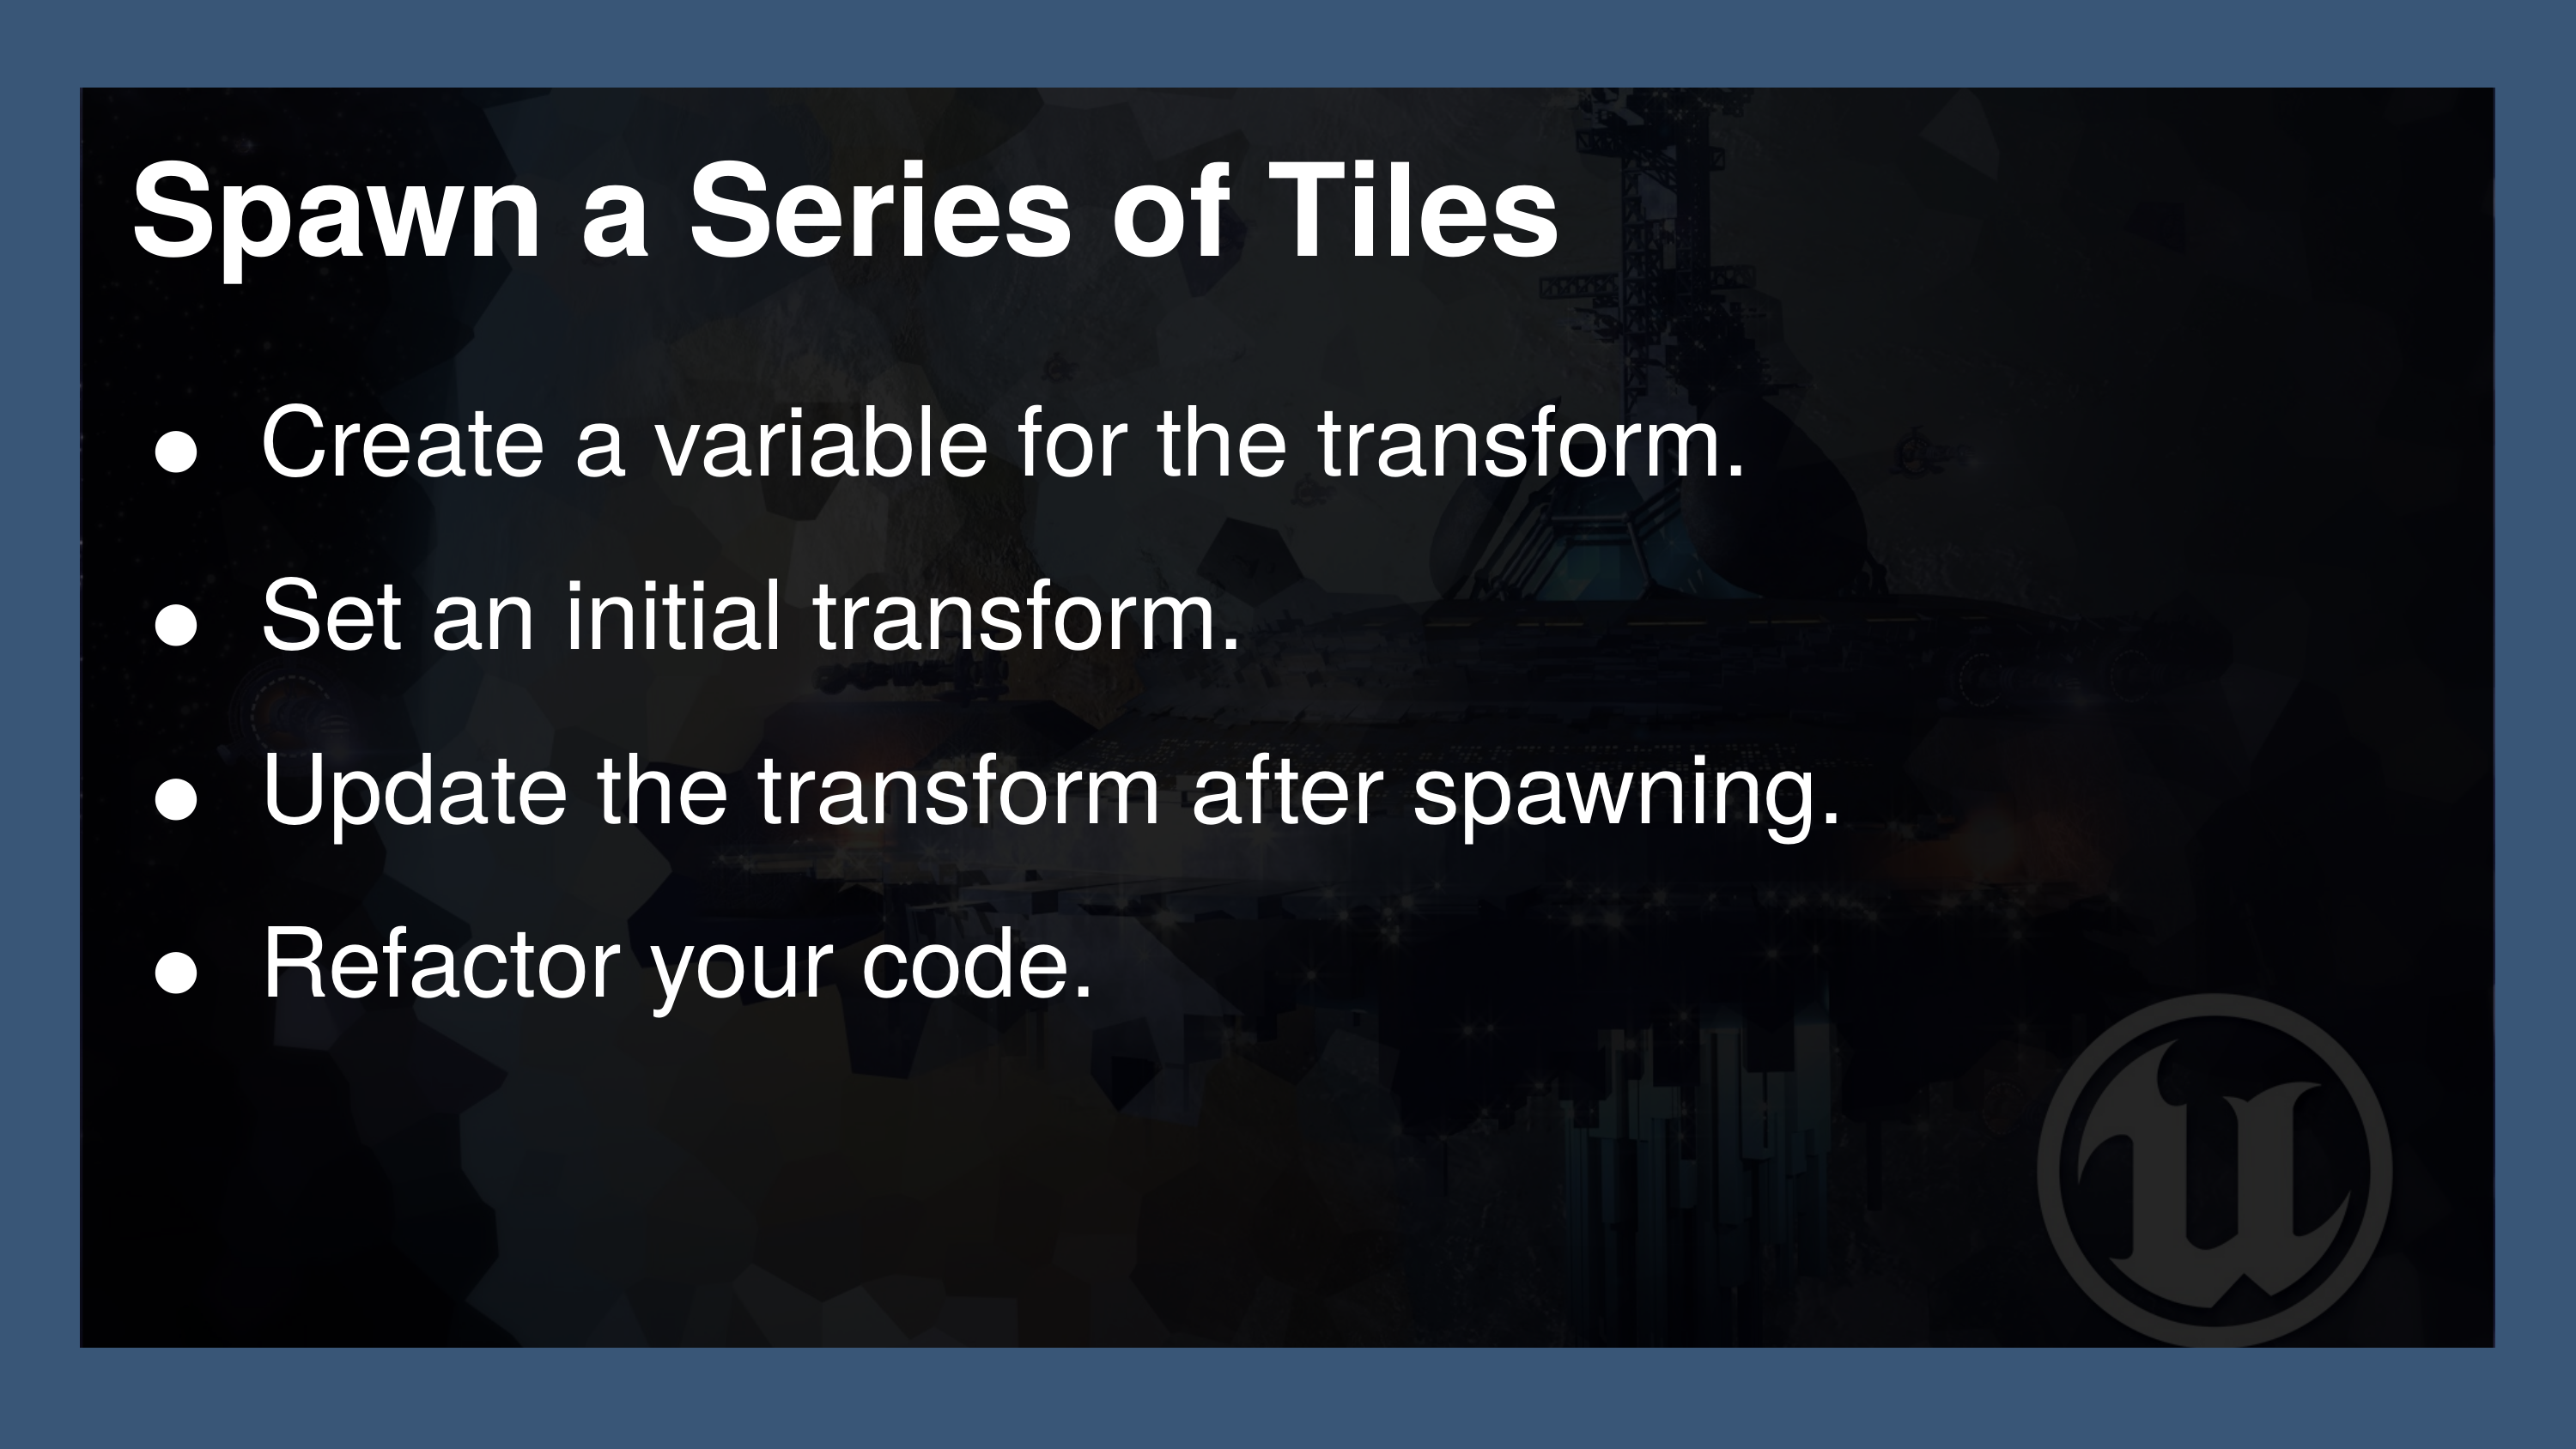

Spawn a Series of Tiles
Create a variable for the transform.
Set an initial transform.
Update the transform after spawning.
Refactor your code.